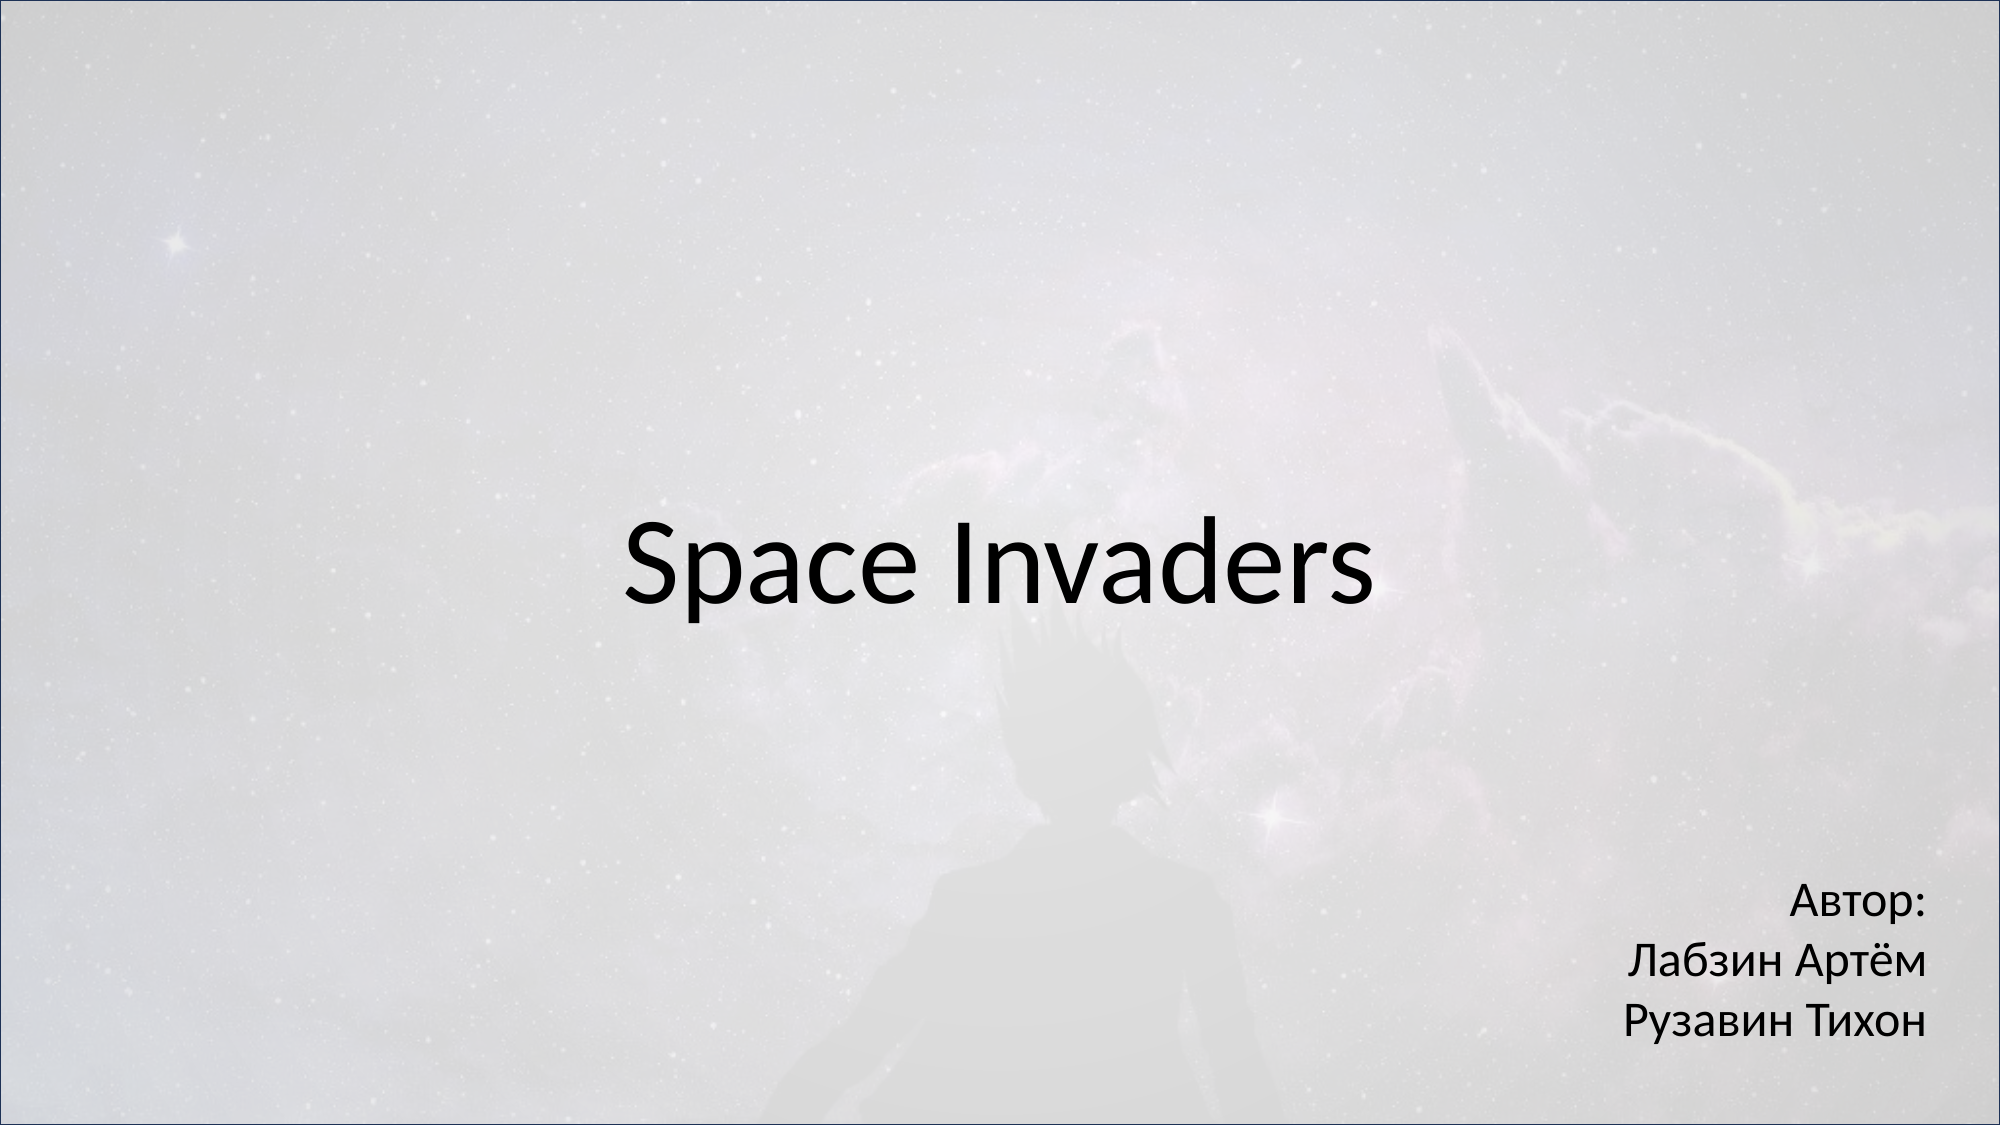

# Space Invaders
Автор:
Лабзин Артём
Рузавин Тихон